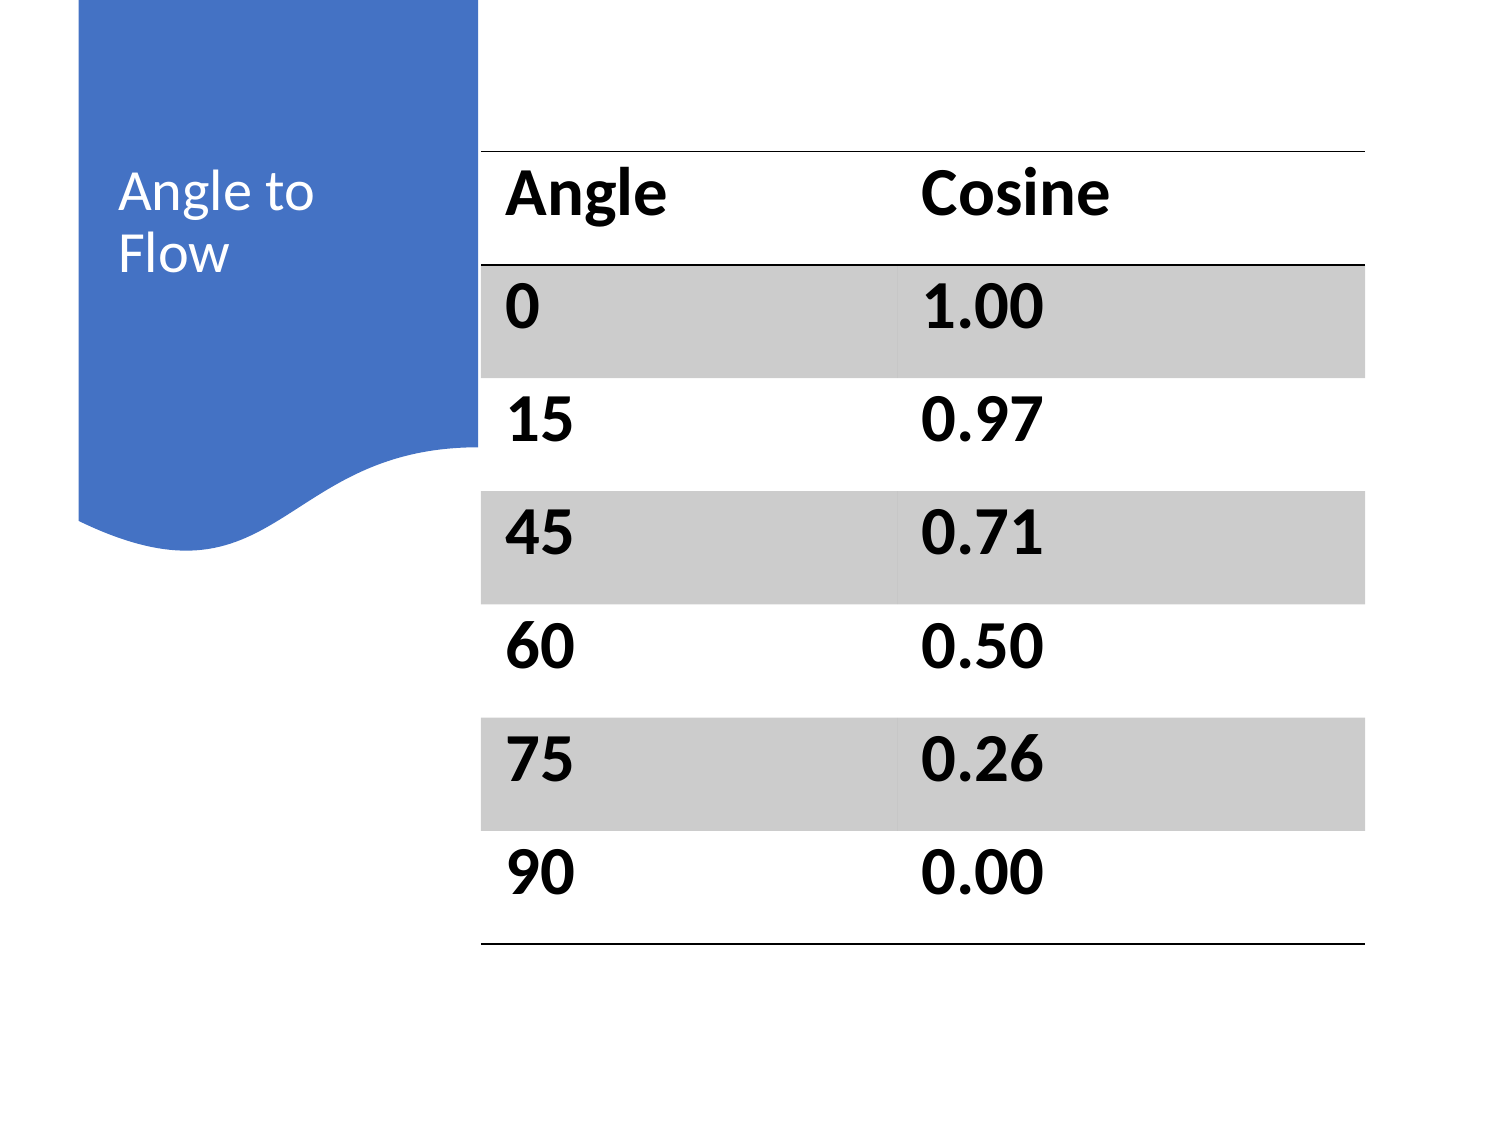

# Angle to Flow
| Angle | Cosine |
| --- | --- |
| 0 | 1.00 |
| 15 | 0.97 |
| 45 | 0.71 |
| 60 | 0.50 |
| 75 | 0.26 |
| 90 | 0.00 |